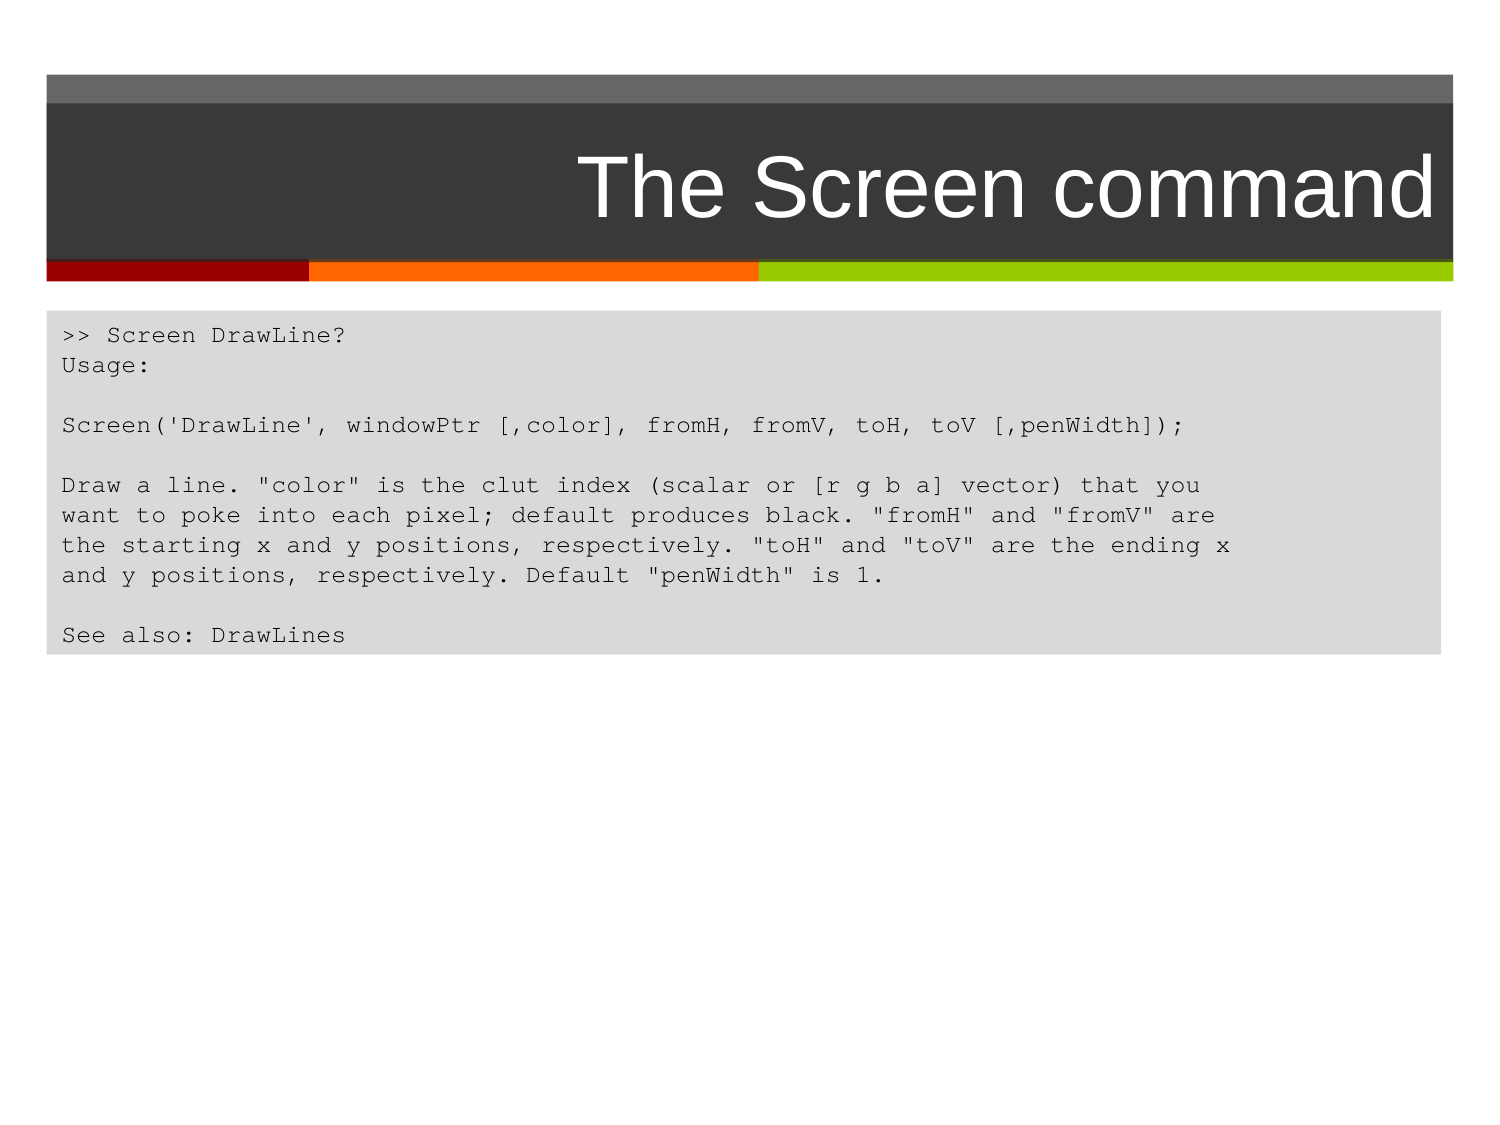

# The Screen command
>> Screen DrawLine?
Usage:

Screen('DrawLine', windowPtr [,color], fromH, fromV, toH, toV [,penWidth]);

Draw a line. "color" is the clut index (scalar or [r g b a] vector) that you
want to poke into each pixel; default produces black. "fromH" and "fromV" are
the starting x and y positions, respectively. "toH" and "toV" are the ending x
and y positions, respectively. Default "penWidth" is 1.

See also: DrawLines